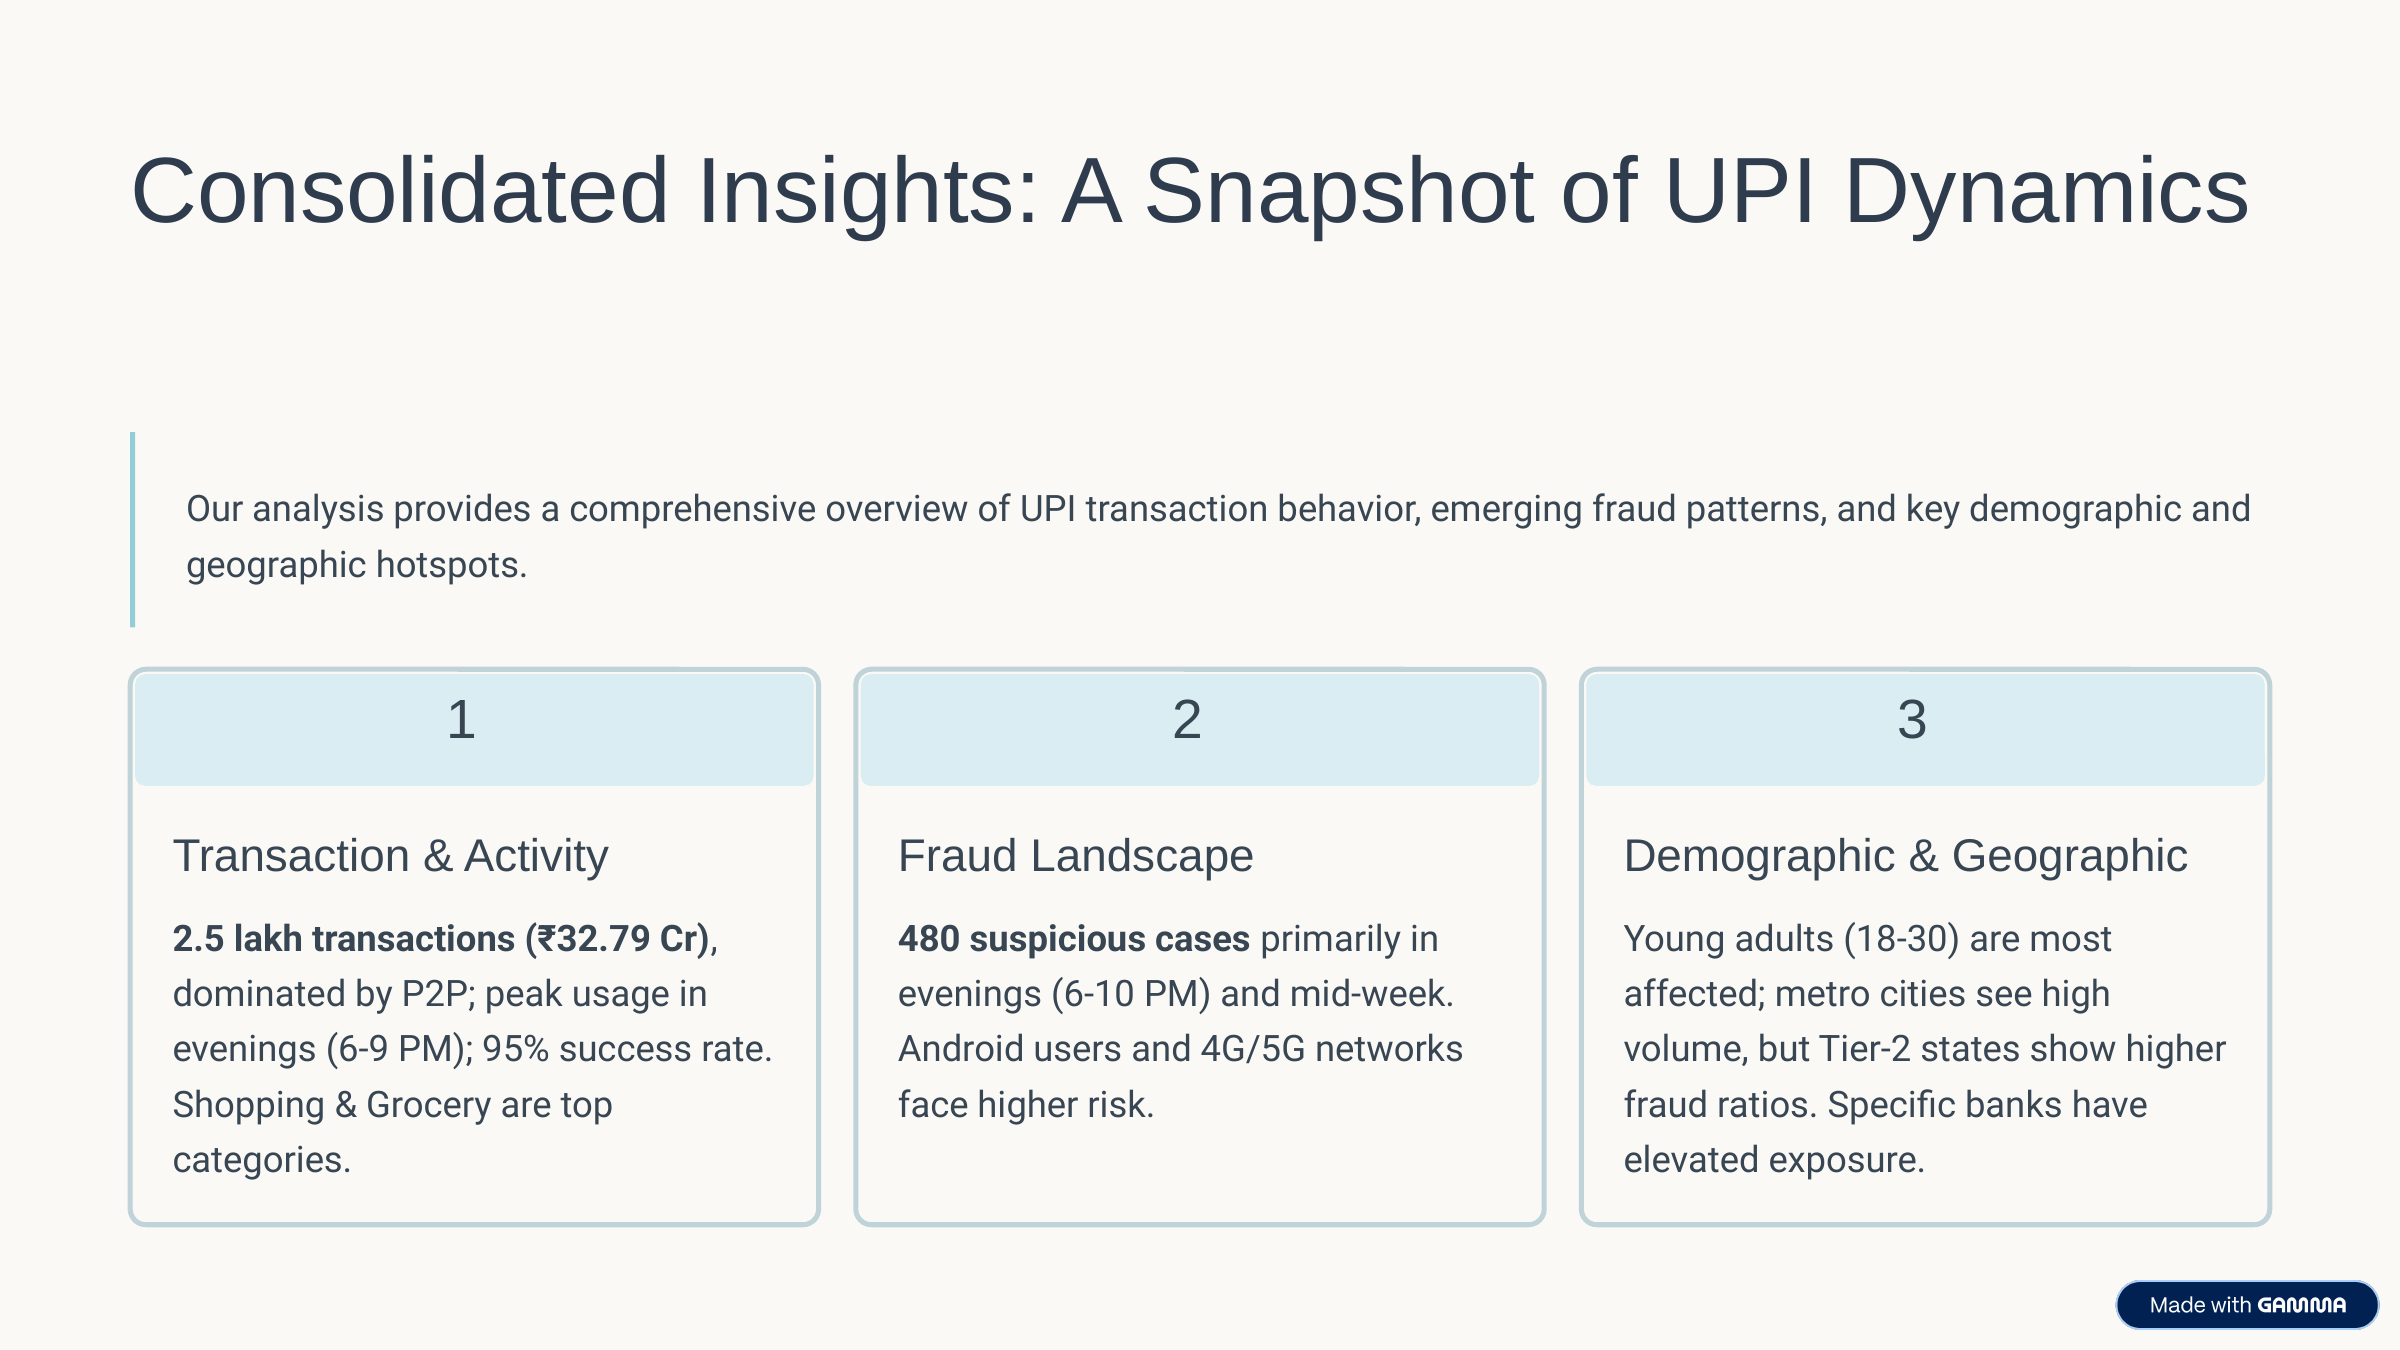

Consolidated Insights: A Snapshot of UPI Dynamics

Our analysis provides a comprehensive overview of UPI transaction behavior, emerging fraud patterns, and key demographic and geographic hotspots.

1
2
3
Transaction & Activity
Fraud Landscape
Demographic & Geographic
2.5 lakh transactions (₹32.79 Cr), dominated by P2P; peak usage in evenings (6-9 PM); 95% success rate. Shopping & Grocery are top categories.
480 suspicious cases primarily in evenings (6-10 PM) and mid-week. Android users and 4G/5G networks face higher risk.
Young adults (18-30) are most affected; metro cities see high volume, but Tier-2 states show higher fraud ratios. Specific banks have elevated exposure.